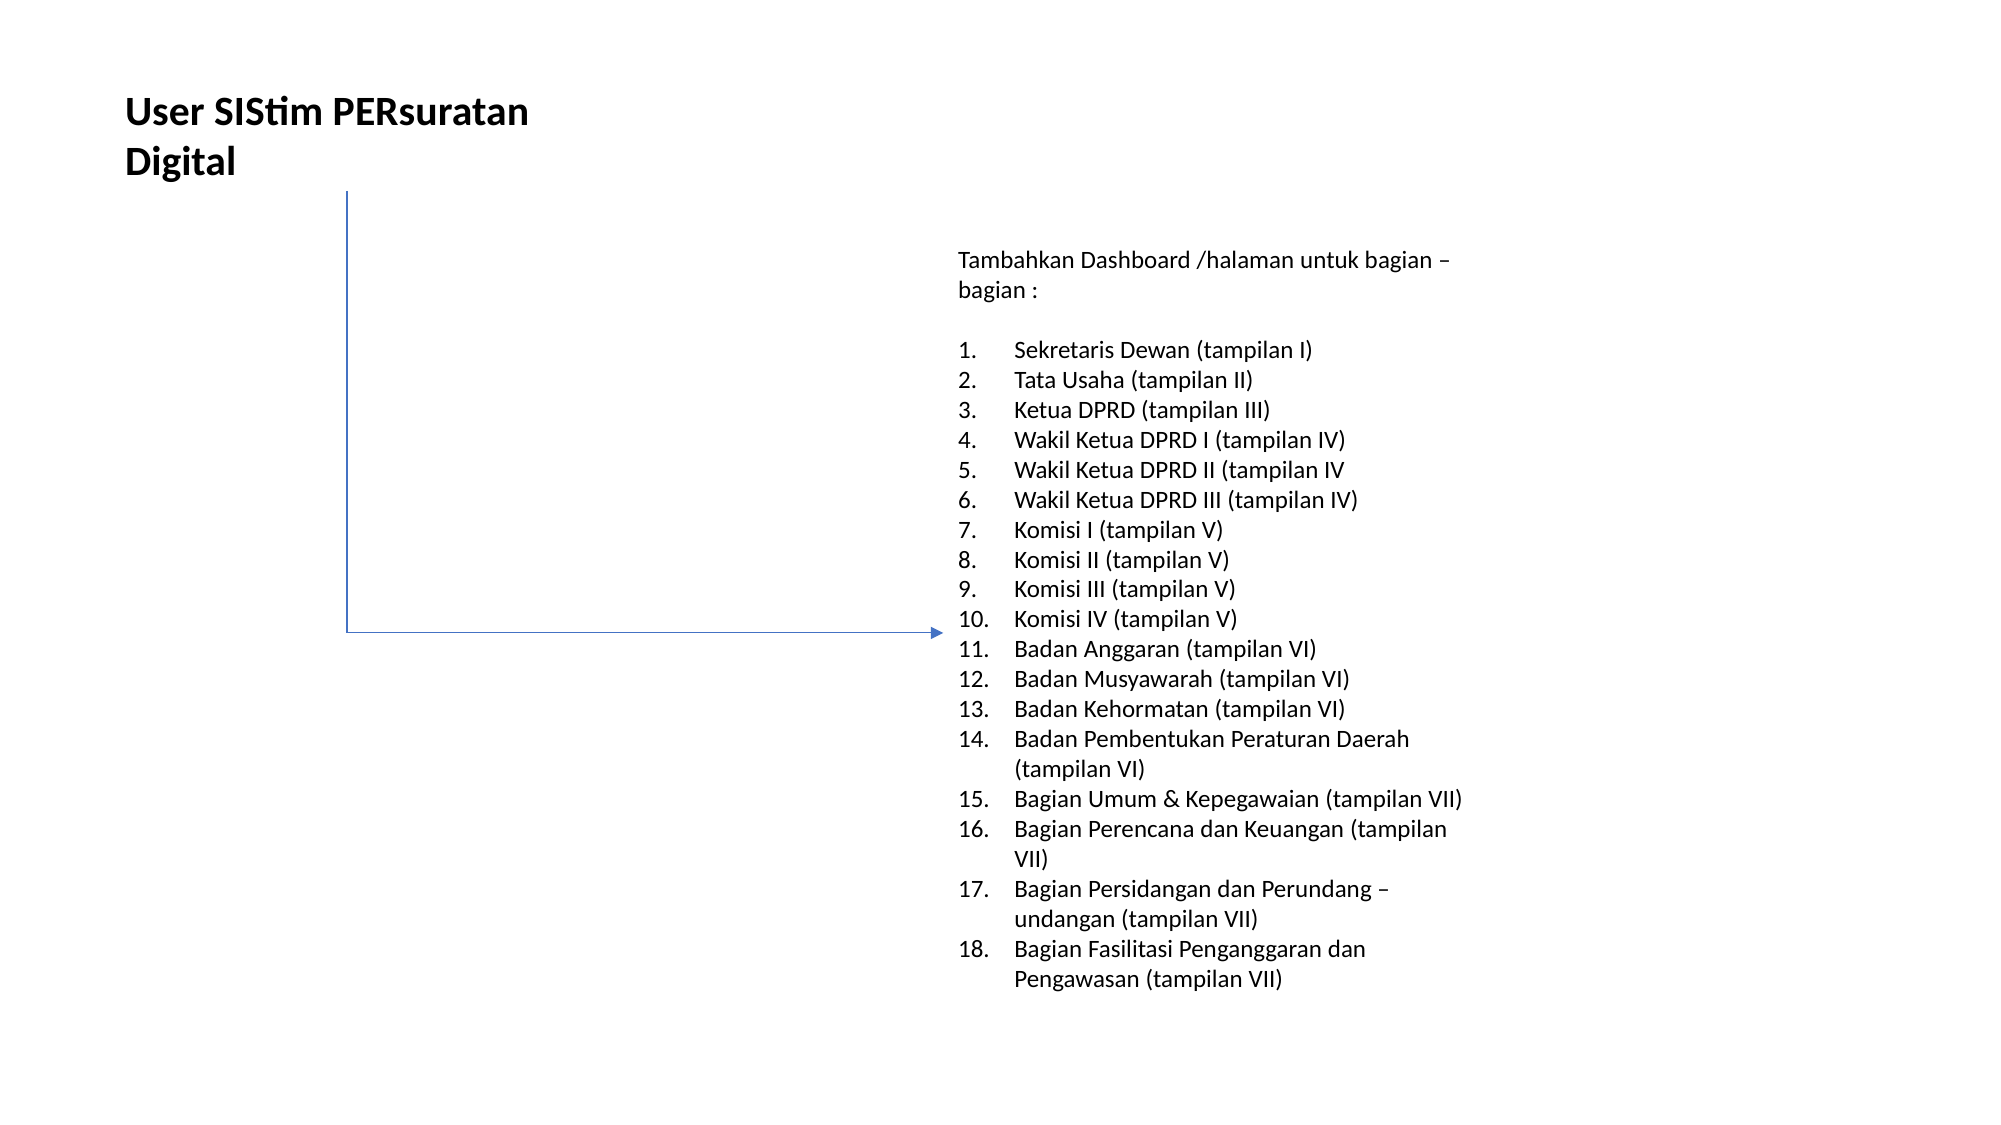

User SIStim PERsuratan Digital
Tambahkan Dashboard /halaman untuk bagian – bagian :

Sekretaris Dewan (tampilan I)
Tata Usaha (tampilan II)
Ketua DPRD (tampilan III)
Wakil Ketua DPRD I (tampilan IV)
Wakil Ketua DPRD II (tampilan IV
Wakil Ketua DPRD III (tampilan IV)
Komisi I (tampilan V)
Komisi II (tampilan V)
Komisi III (tampilan V)
Komisi IV (tampilan V)
Badan Anggaran (tampilan VI)
Badan Musyawarah (tampilan VI)
Badan Kehormatan (tampilan VI)
Badan Pembentukan Peraturan Daerah (tampilan VI)
Bagian Umum & Kepegawaian (tampilan VII)
Bagian Perencana dan Keuangan (tampilan VII)
Bagian Persidangan dan Perundang – undangan (tampilan VII)
Bagian Fasilitasi Penganggaran dan Pengawasan (tampilan VII)